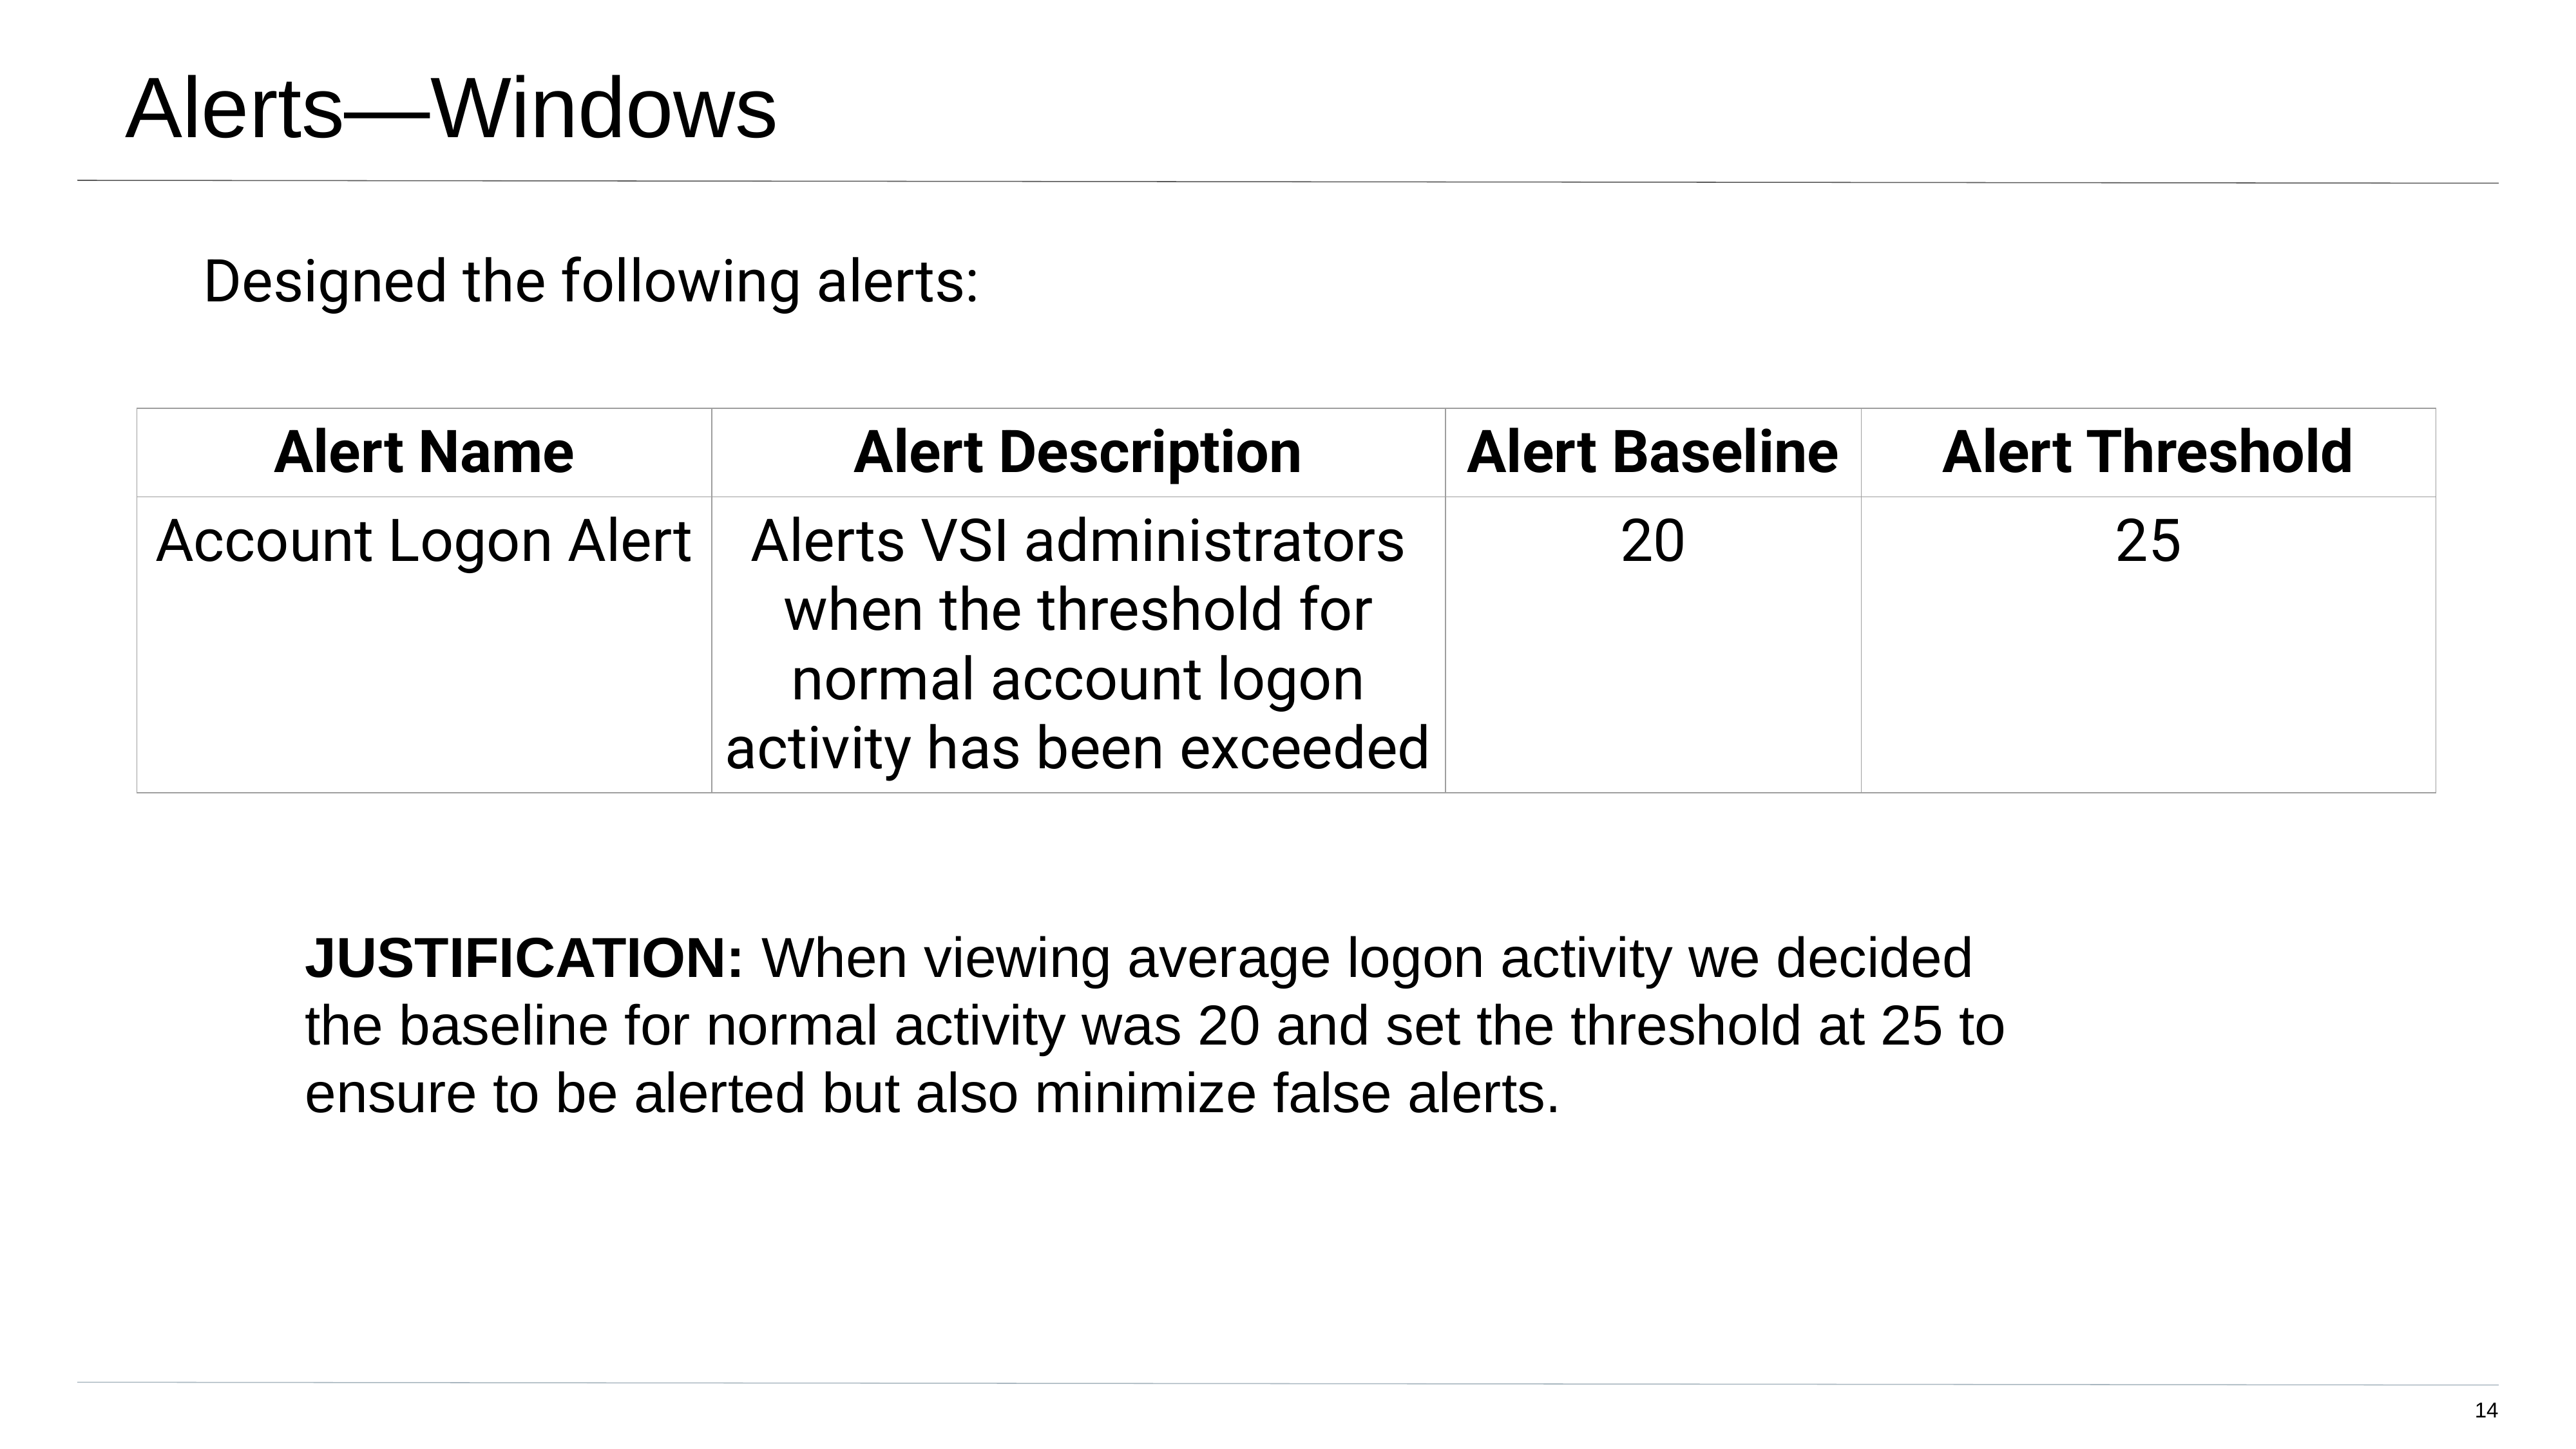

# Alerts—Windows
Designed the following alerts:

| Alert Name | Alert Description | Alert Baseline | Alert Threshold |
| --- | --- | --- | --- |
| Account Logon Alert | Alerts VSI administrators when the threshold for normal account logon activity has been exceeded | 20 | 25 |
JUSTIFICATION: When viewing average logon activity we decided the baseline for normal activity was 20 and set the threshold at 25 to ensure to be alerted but also minimize false alerts.
14